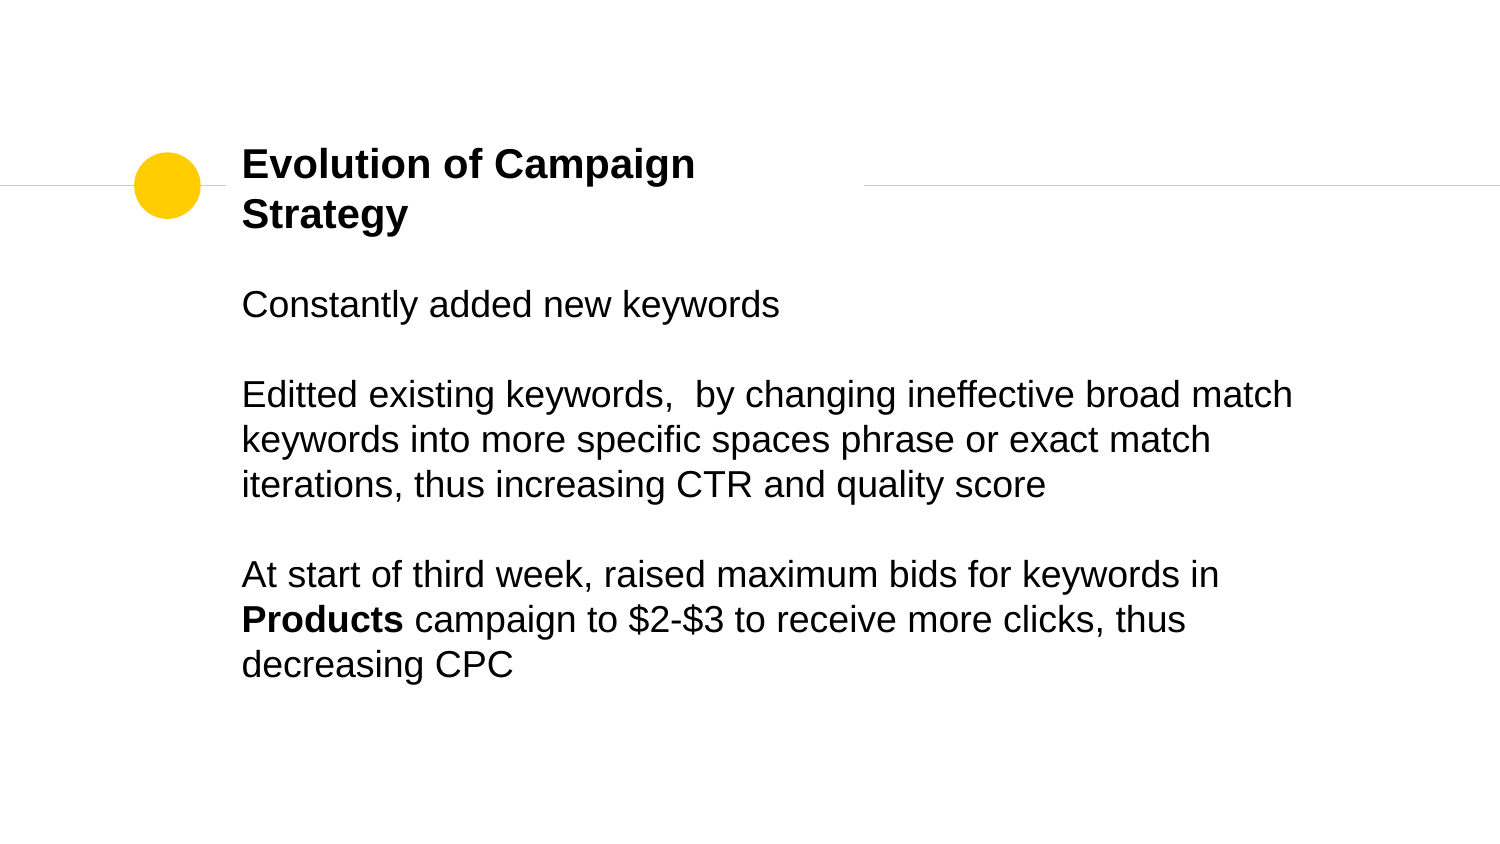

# Evolution of Campaign Strategy
Constantly added new keywords

Editted existing keywords,  by changing ineffective broad match keywords into more specific spaces phrase or exact match iterations, thus increasing CTR and quality score

At start of third week, raised maximum bids for keywords in Products campaign to $2-$3 to receive more clicks, thus decreasing CPC